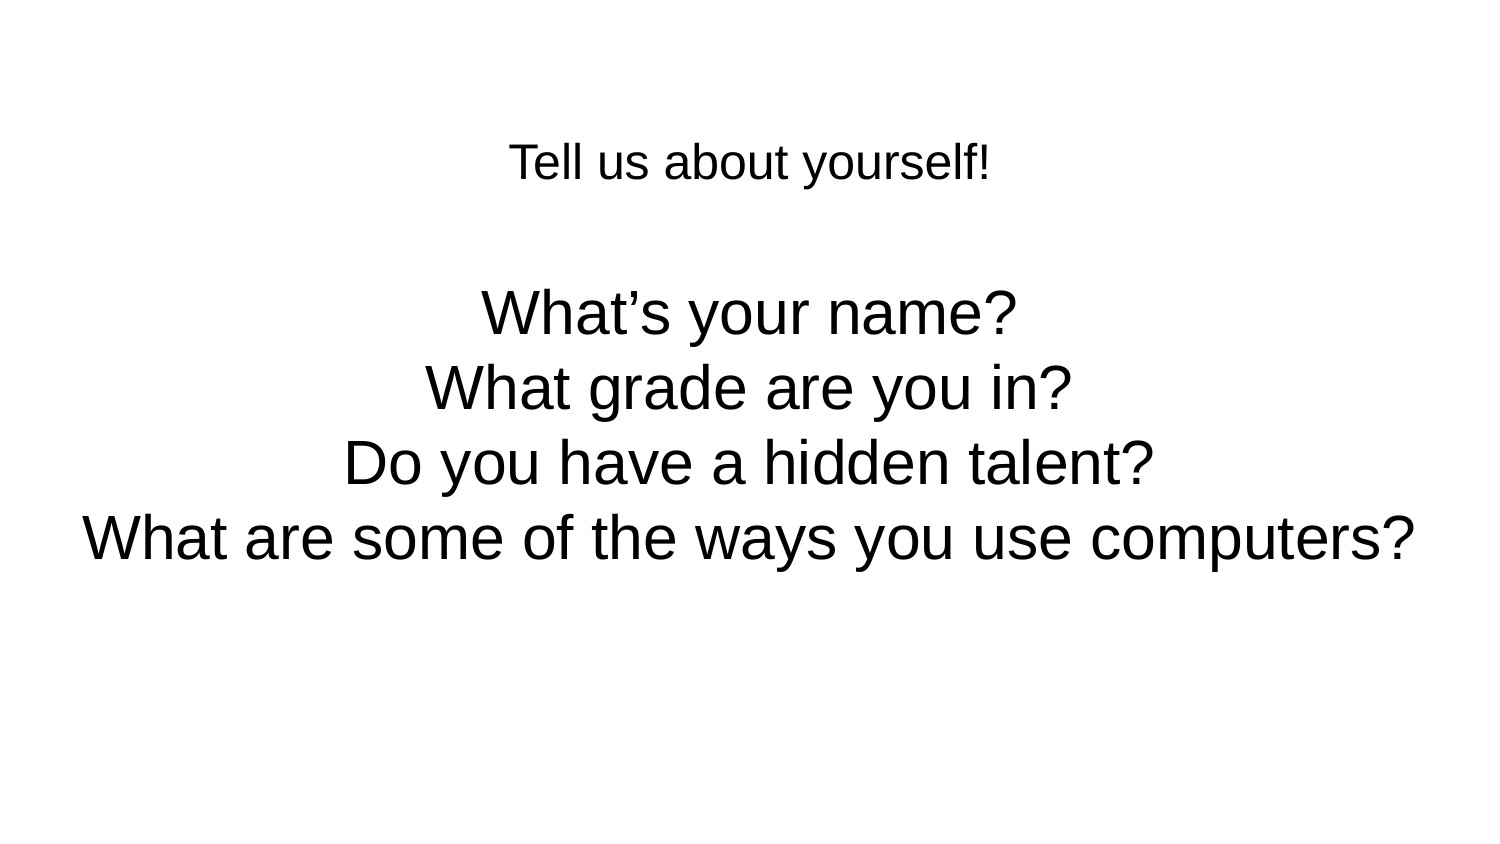

Tell us about yourself!
# What’s your name?
What grade are you in?
Do you have a hidden talent?
What are some of the ways you use computers?